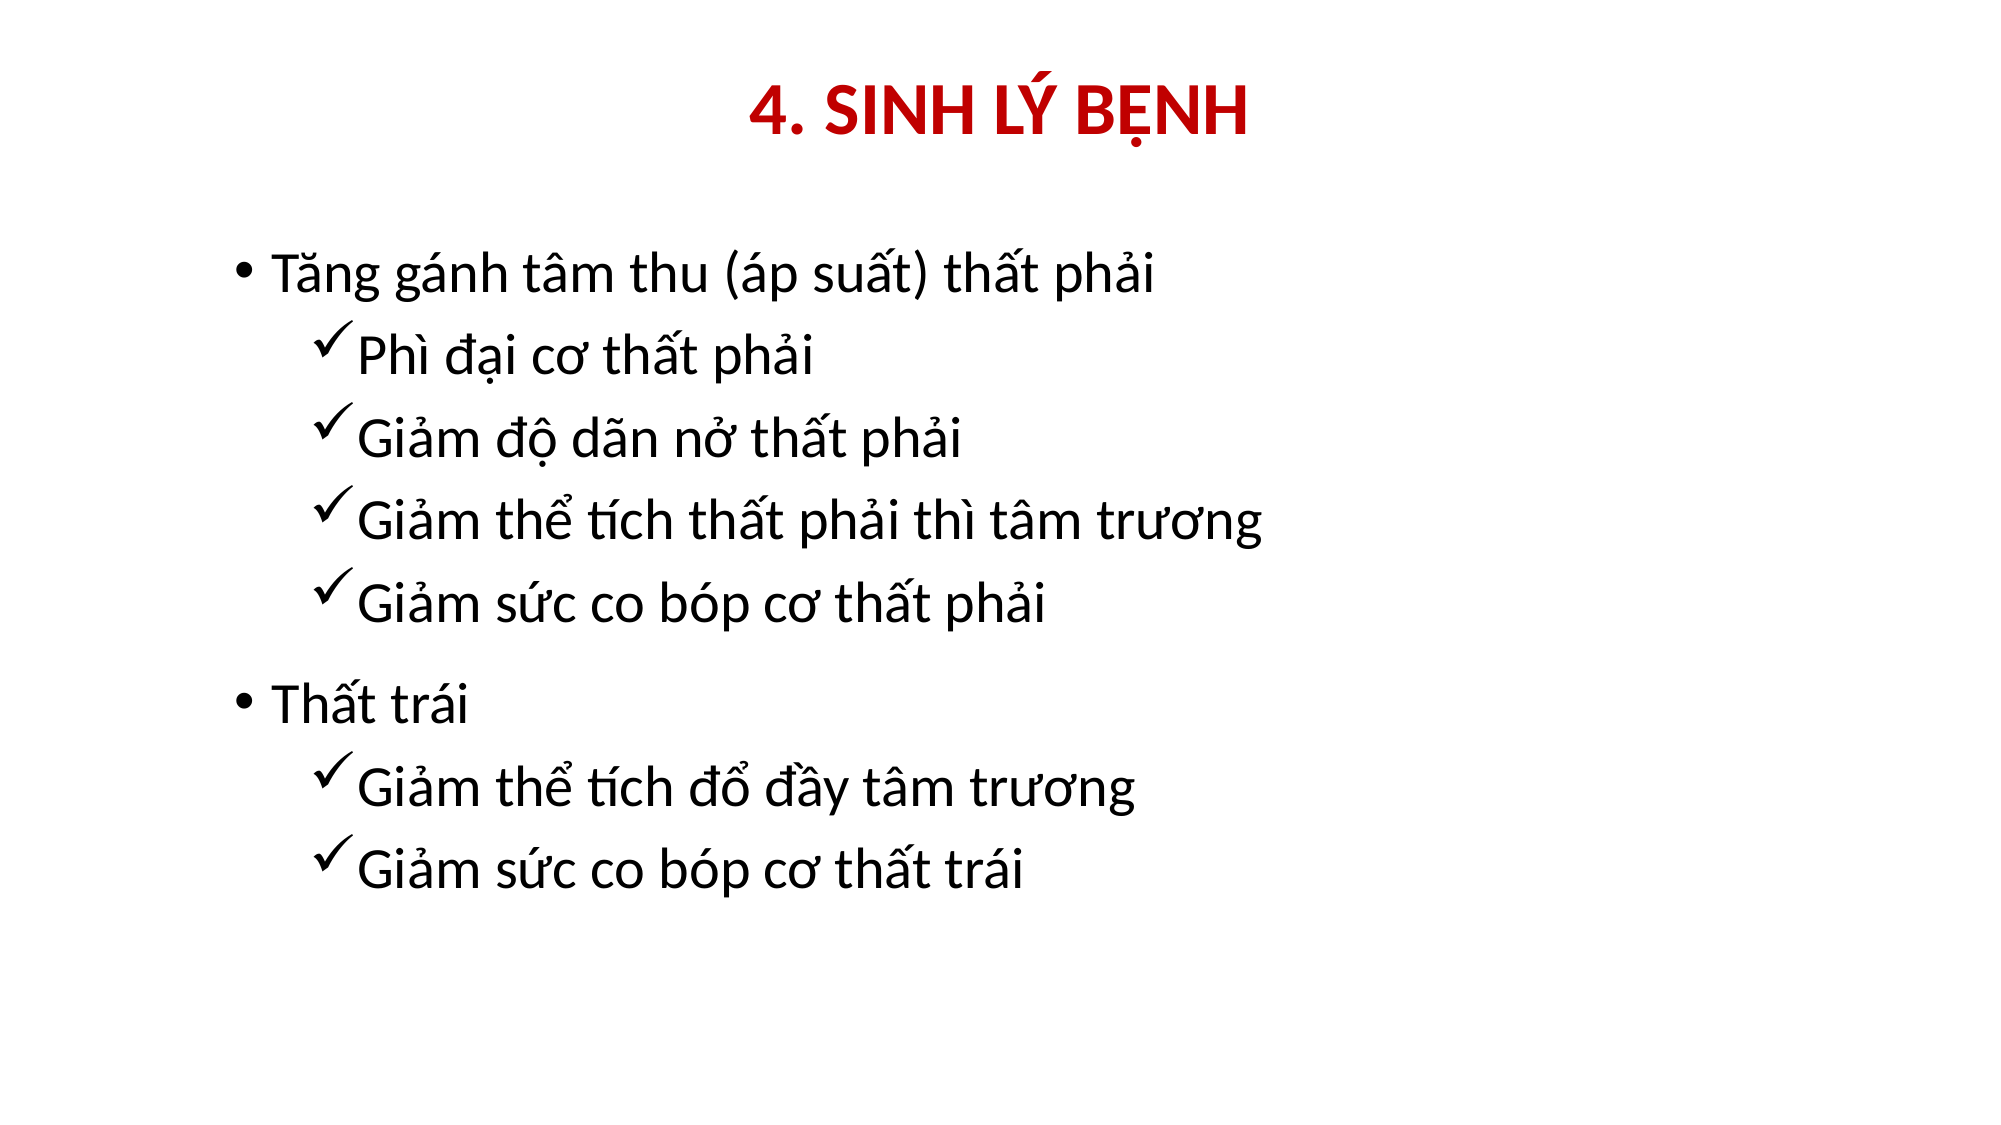

# 4. SINH LÝ BỆNH
Tăng gánh tâm thu (áp suất) thất phải
Phì đại cơ thất phải
Giảm độ dãn nở thất phải
Giảm thể tích thất phải thì tâm trương
Giảm sức co bóp cơ thất phải
Thất trái
Giảm thể tích đổ đầy tâm trương
Giảm sức co bóp cơ thất trái